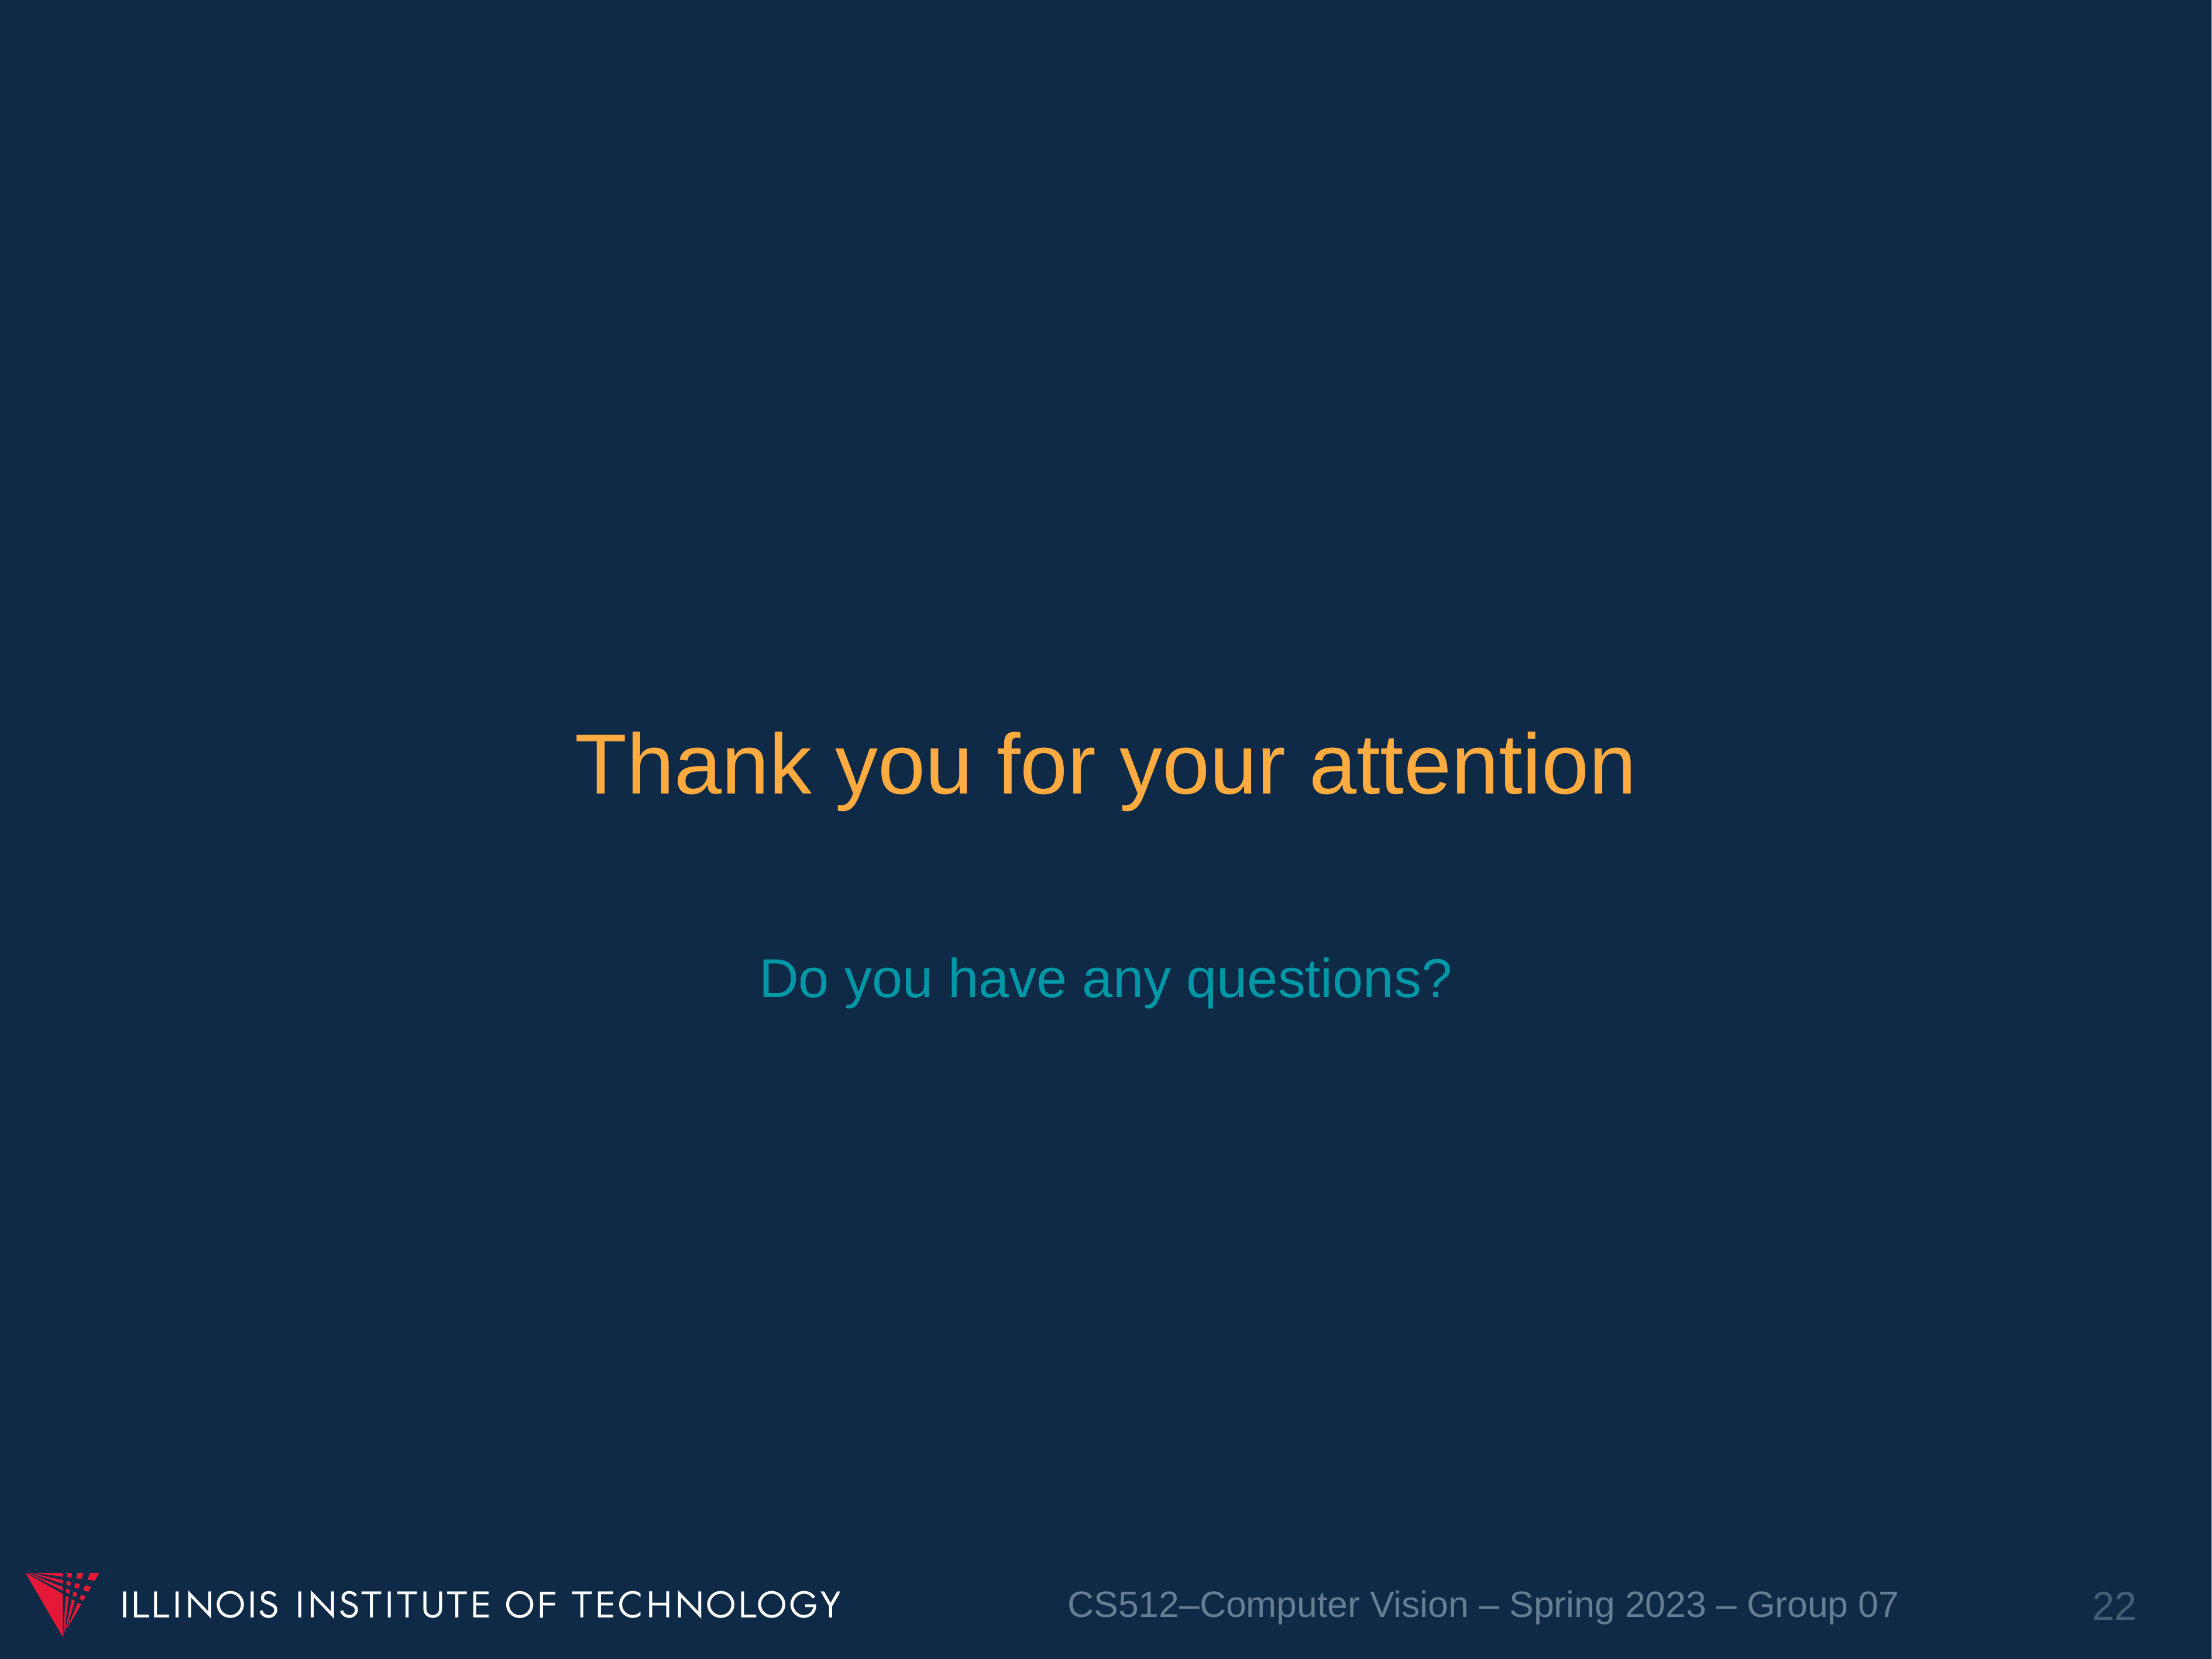

Thank you for your attention

Do you have any questions?
22